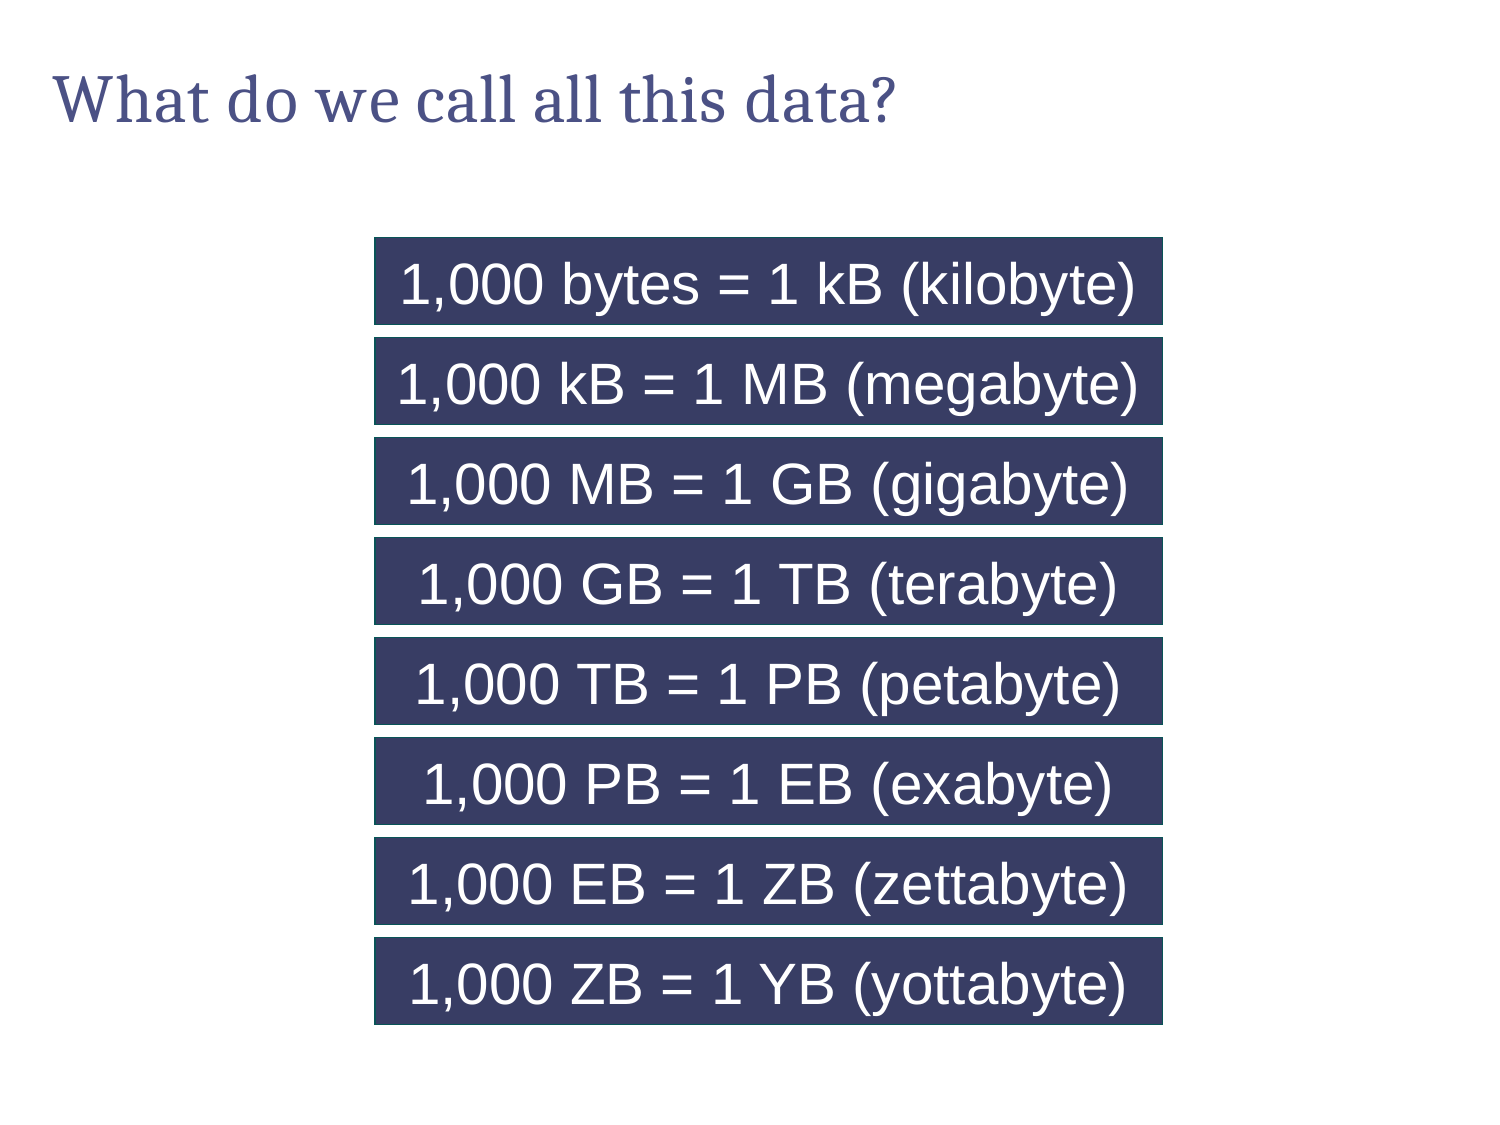

# What do we call all this data?
1,000 bytes = 1 kB (kilobyte)
1,000 kB = 1 MB (megabyte)
1,000 MB = 1 GB (gigabyte)
1,000 GB = 1 TB (terabyte)
1,000 TB = 1 PB (petabyte)
1,000 PB = 1 EB (exabyte)
1,000 EB = 1 ZB (zettabyte)
1,000 ZB = 1 YB (yottabyte)